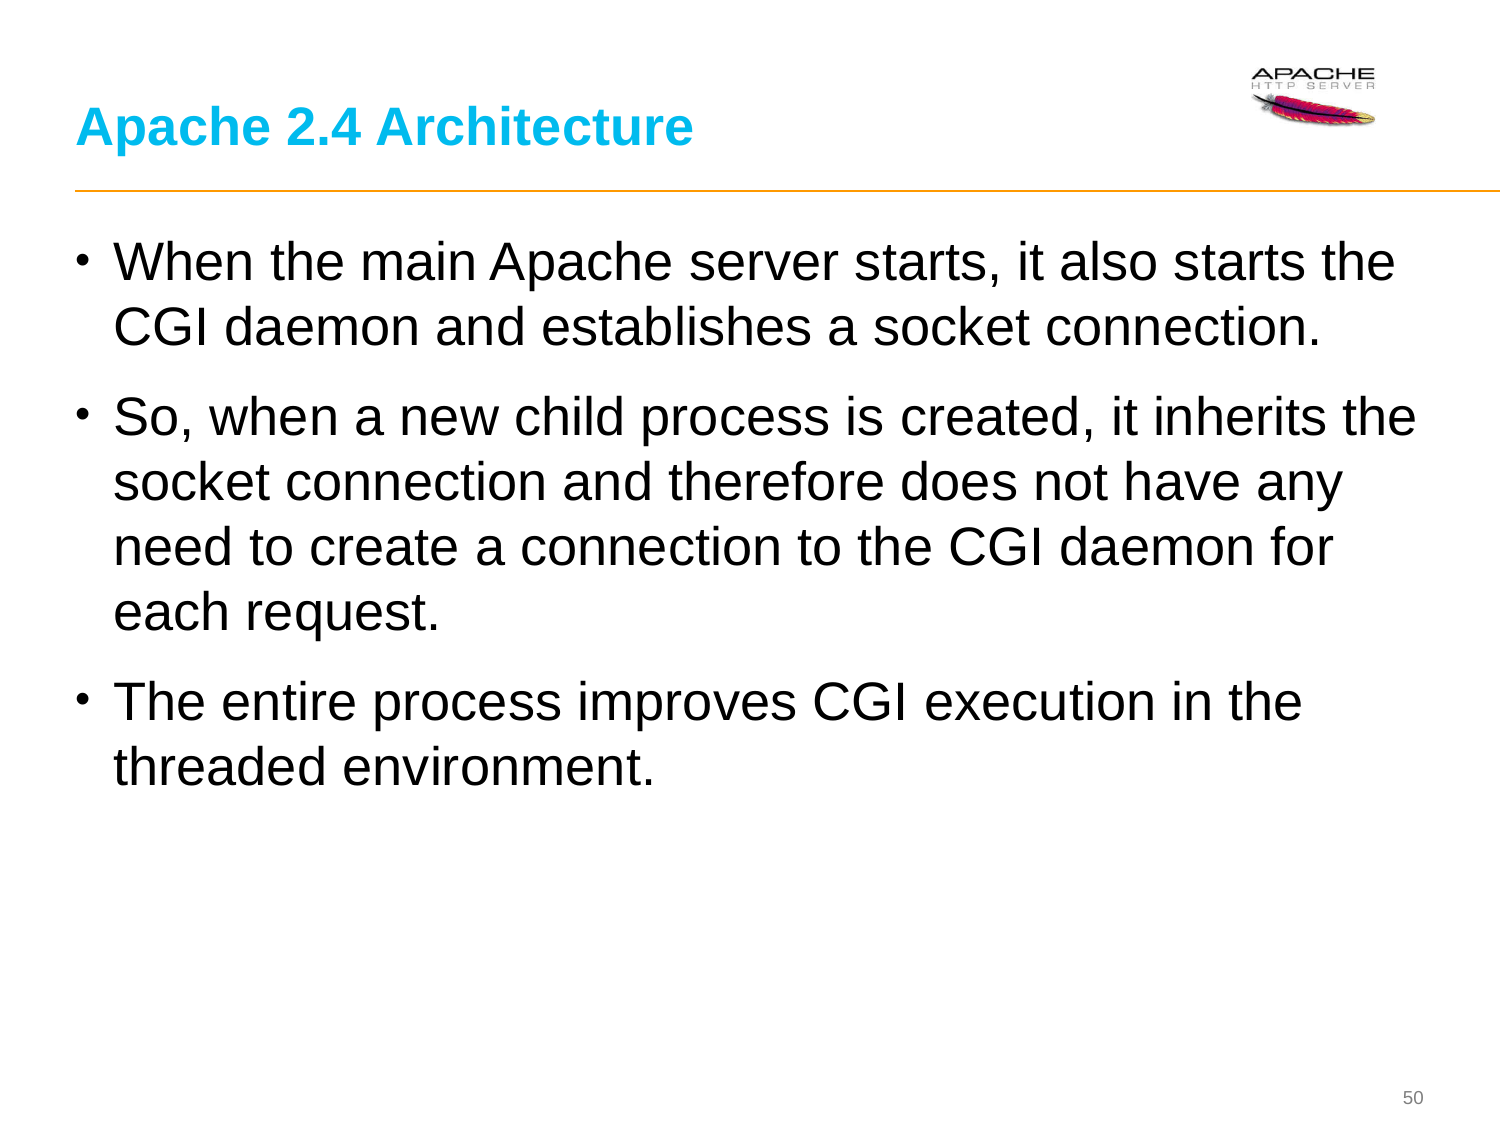

# Apache 2.4 Architecture
When the main Apache server starts, it also starts the CGI daemon and establishes a socket connection.
So, when a new child process is created, it inherits the socket connection and therefore does not have any need to create a connection to the CGI daemon for each request.
The entire process improves CGI execution in the threaded environment.